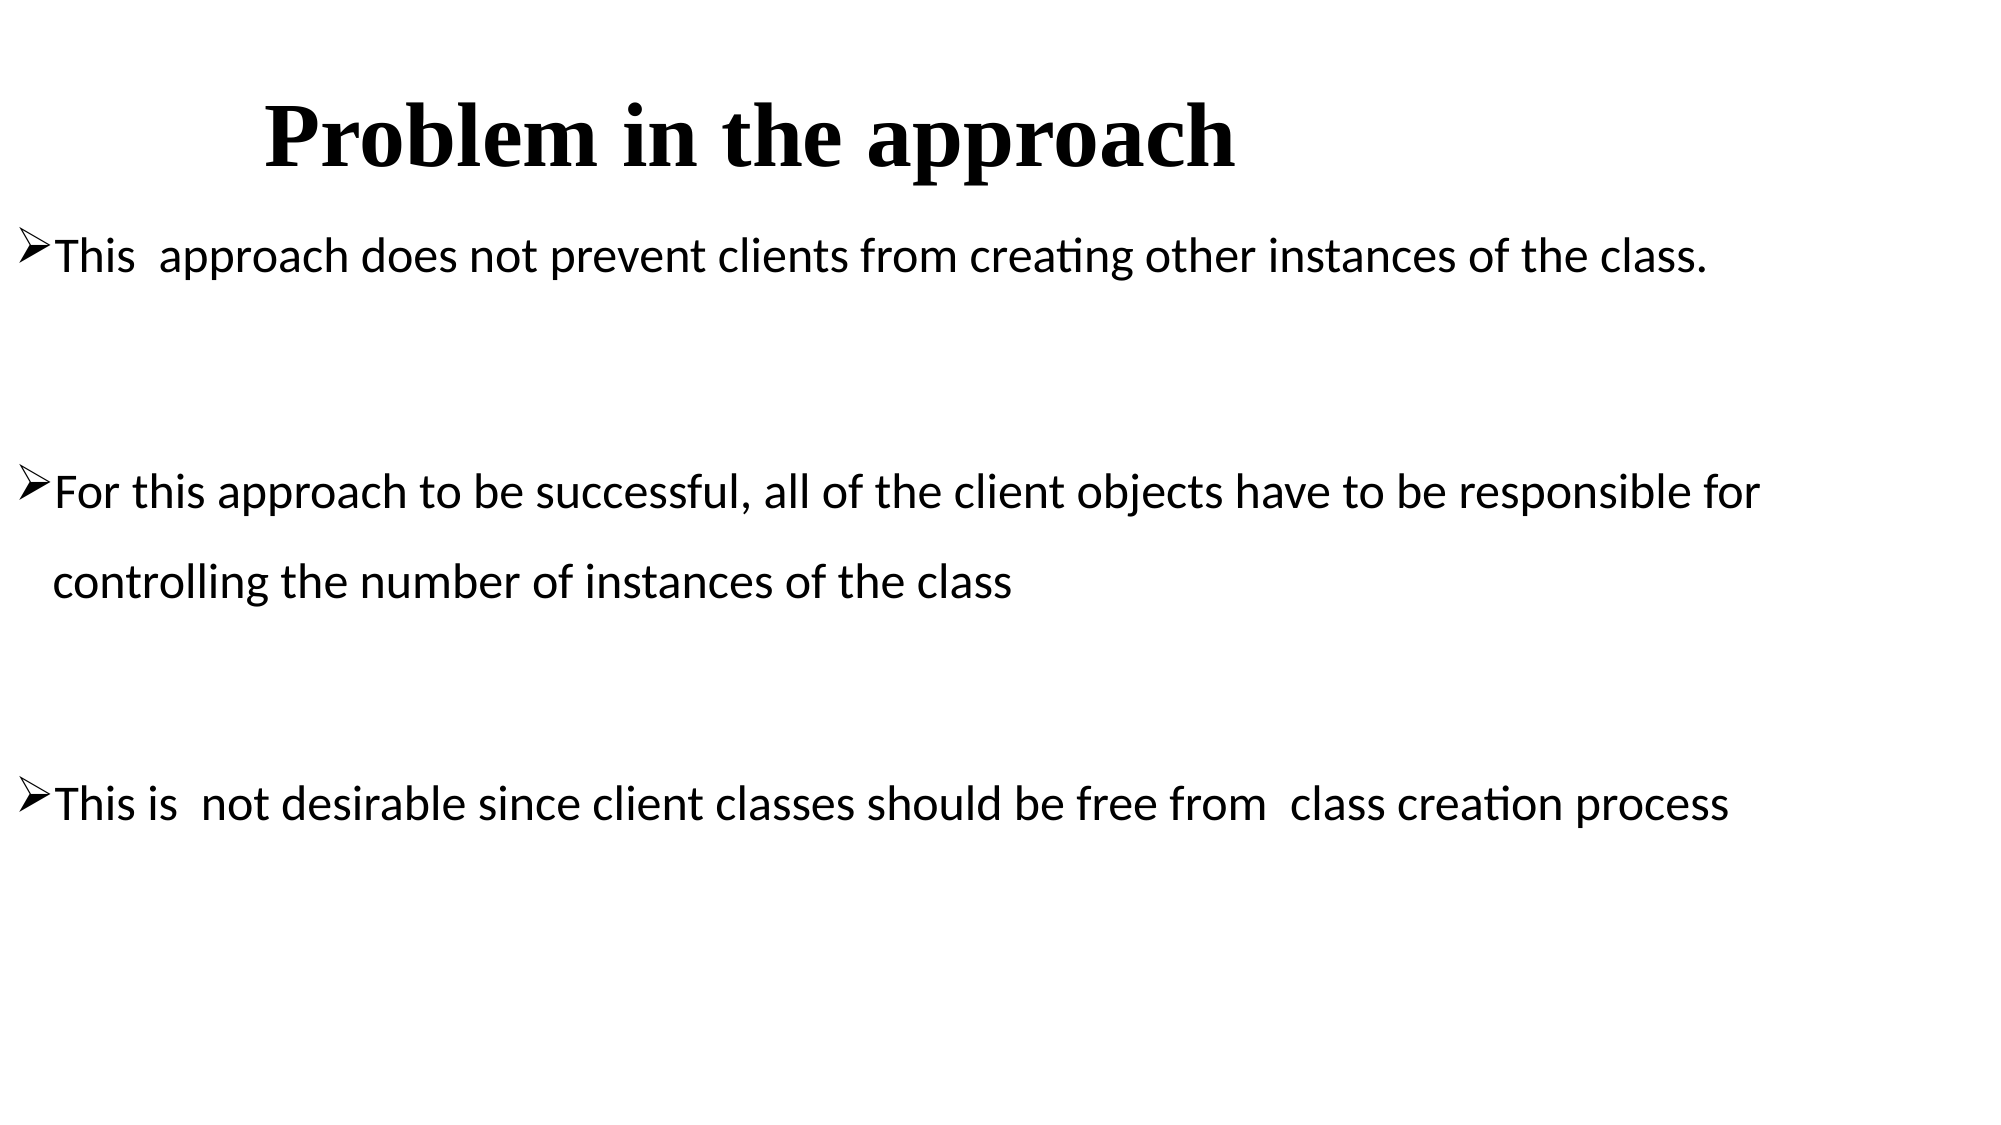

# Problem in the approach
This  approach does not prevent clients from creating other instances of the class.

For this approach to be successful, all of the client objects have to be responsible for controlling the number of instances of the class

This is  not desirable since client classes should be free from  class creation process
27